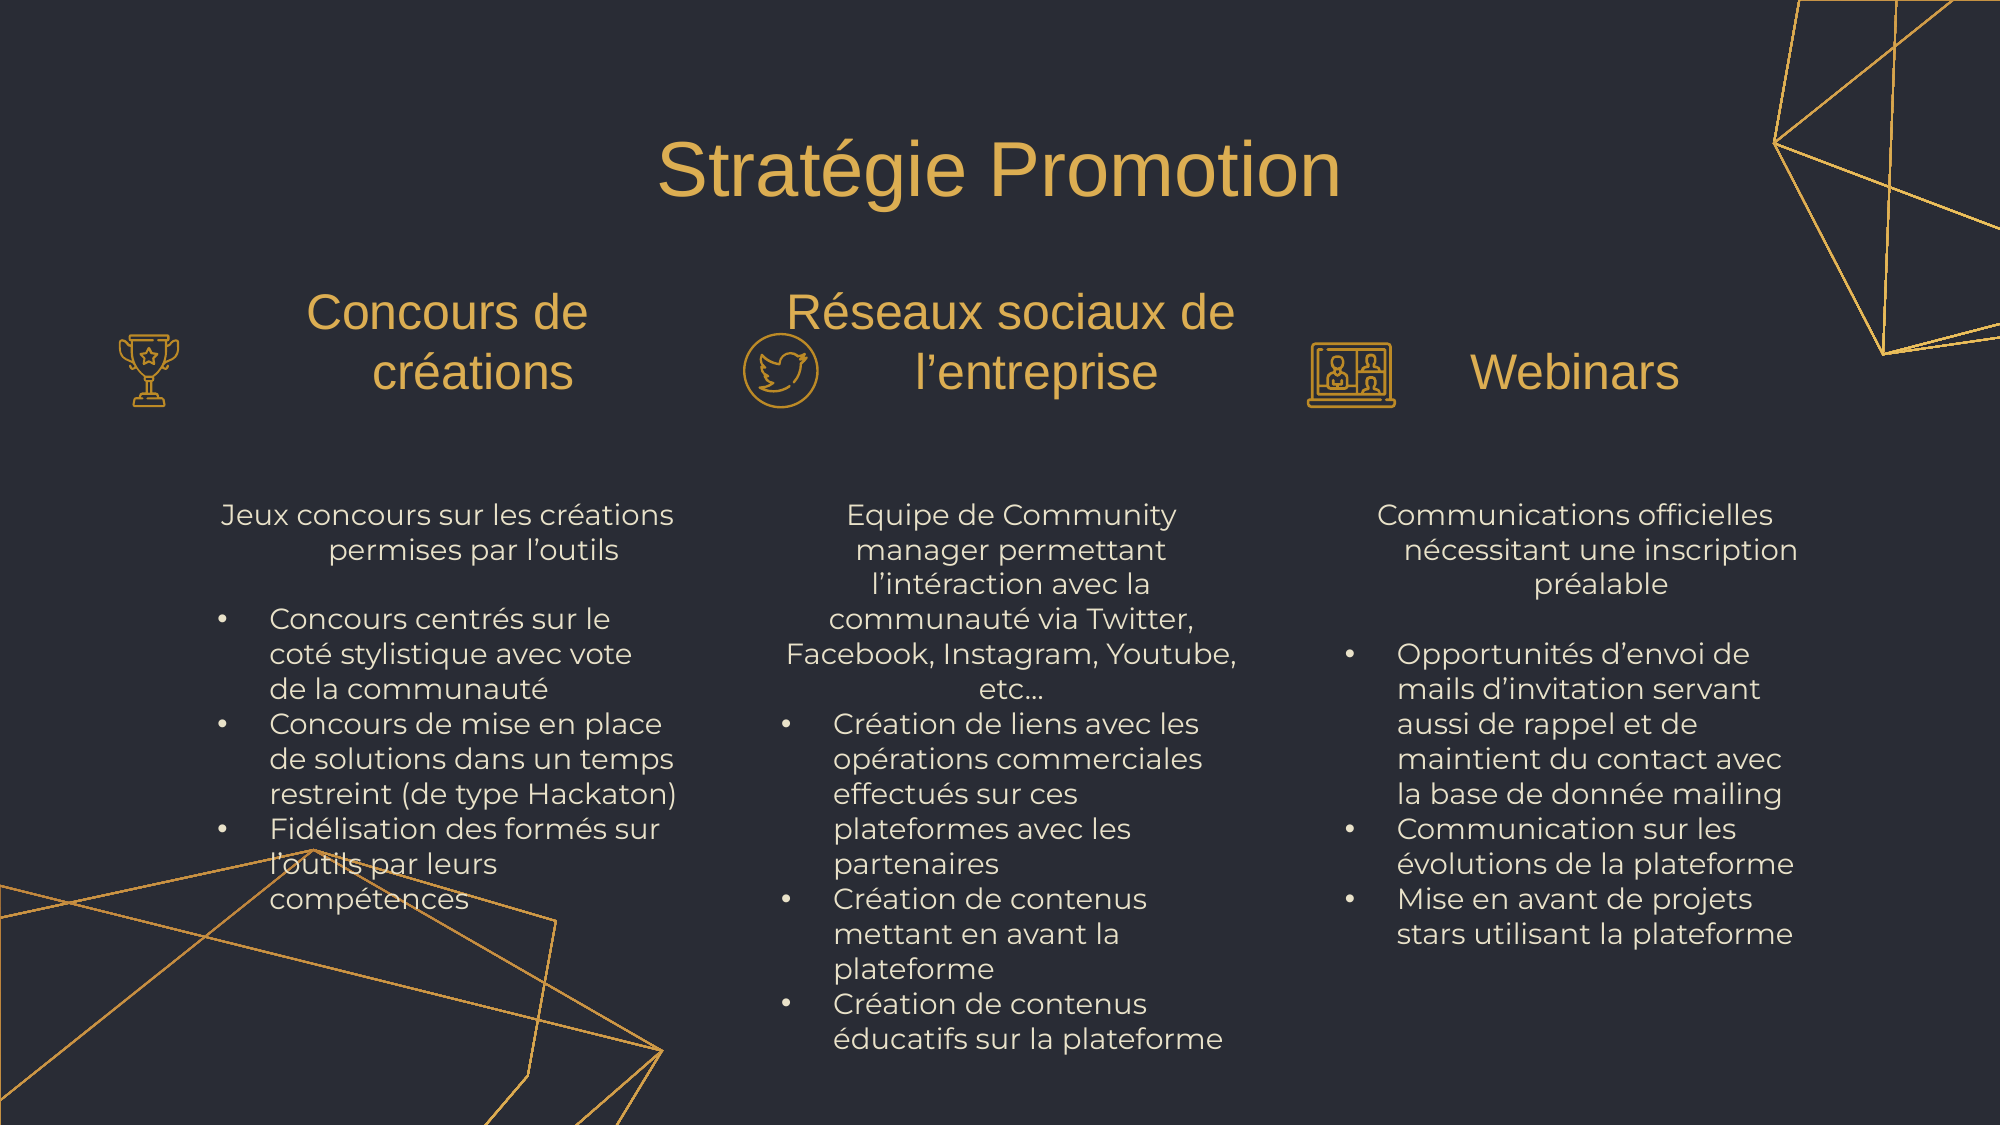

# Stratégie Promotion

Concours de créations
Réseaux sociaux de l’entreprise
Webinars

Jeux concours sur les créations permises par l’outils

Concours centrés sur le coté stylistique avec vote de la communauté
Concours de mise en place de solutions dans un temps restreint (de type Hackaton)
Fidélisation des formés sur l’outils par leurs compétences

Equipe de Community manager permettant l’intéraction avec la communauté via Twitter, Facebook, Instagram, Youtube, etc…
Création de liens avec les opérations commerciales effectués sur ces plateformes avec les partenaires
Création de contenus mettant en avant la plateforme
Création de contenus éducatifs sur la plateforme
Communications officielles nécessitant une inscription préalable

Opportunités d’envoi de mails d’invitation servant aussi de rappel et de maintient du contact avec la base de donnée mailing
Communication sur les évolutions de la plateforme
Mise en avant de projets stars utilisant la plateforme